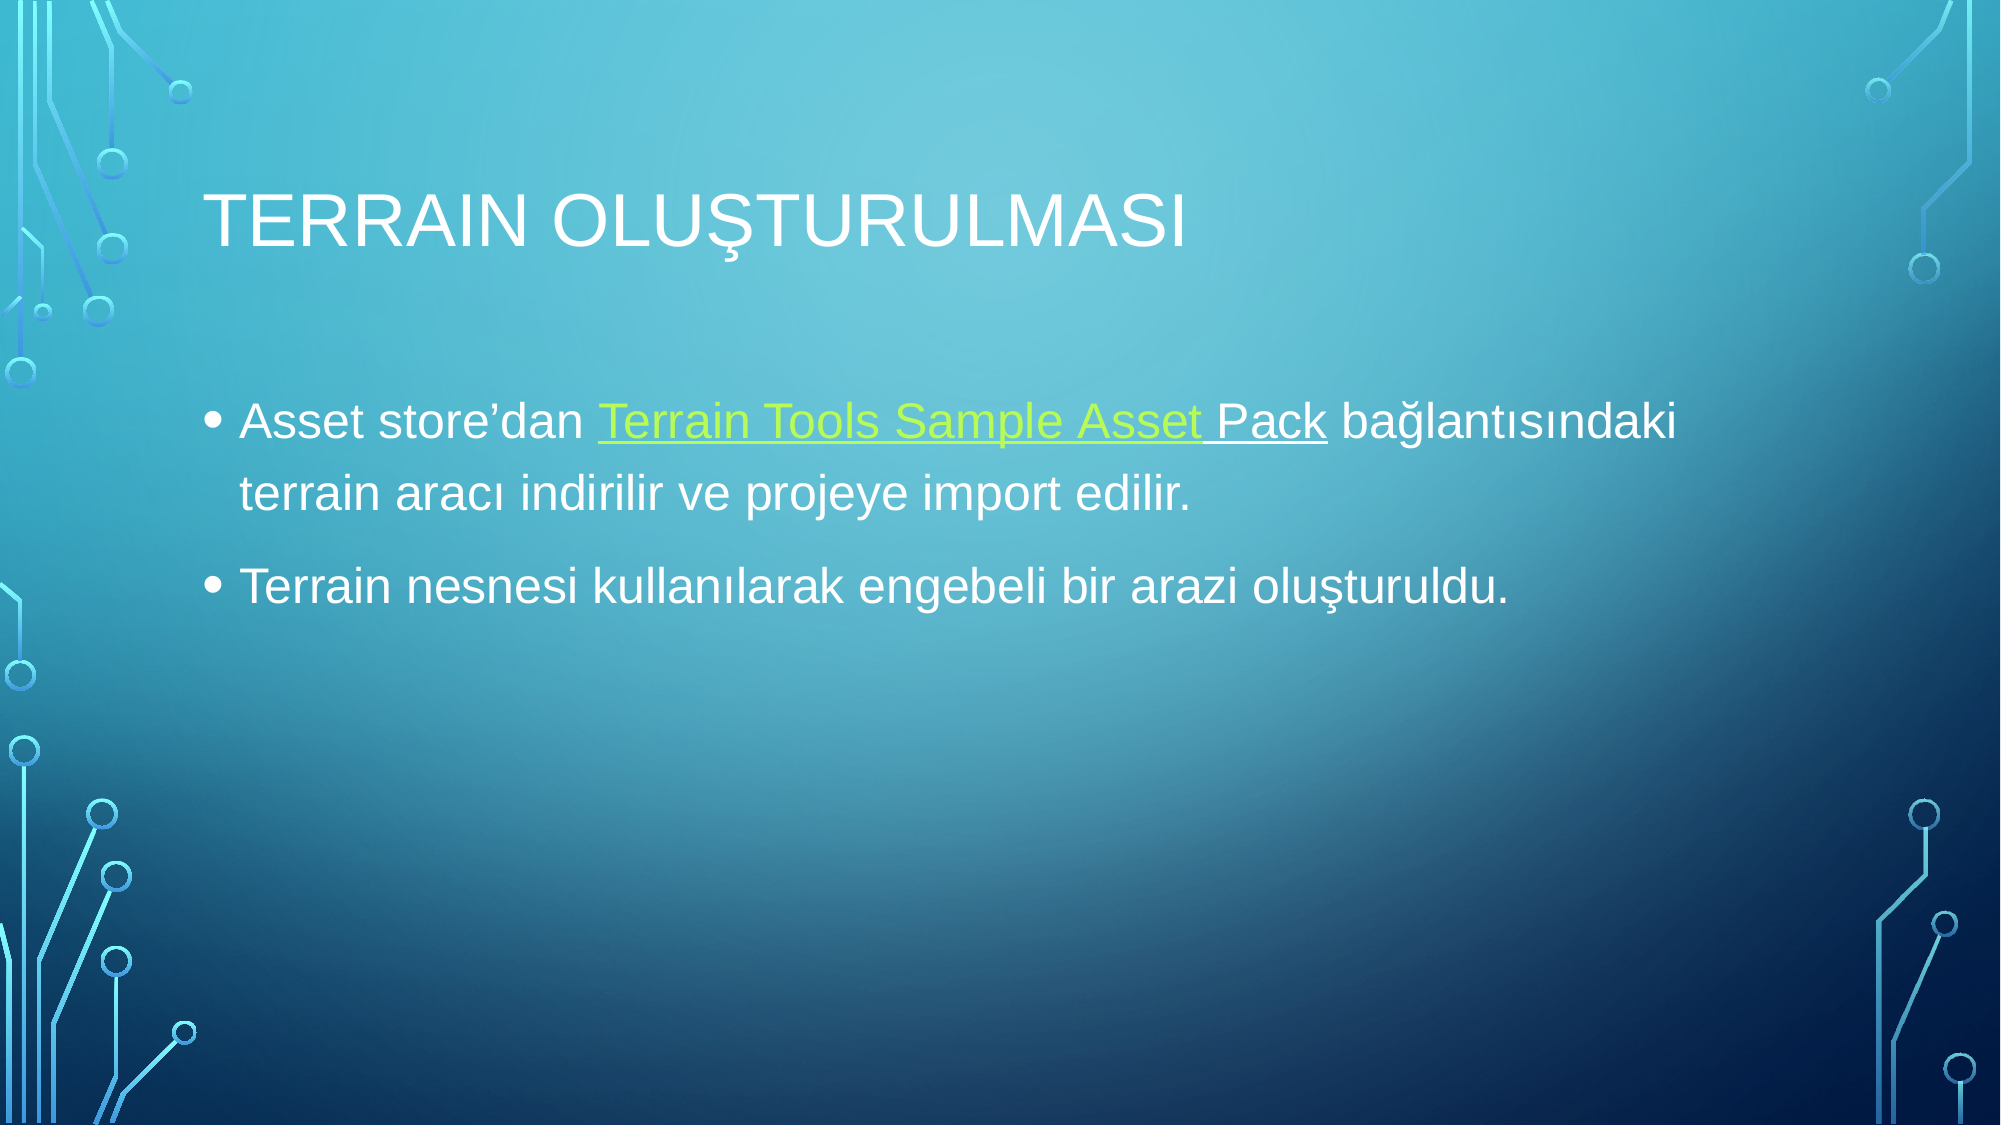

# Terraın oluşturulması
Asset store’dan Terrain Tools Sample Asset Pack bağlantısındaki terrain aracı indirilir ve projeye import edilir.
Terrain nesnesi kullanılarak engebeli bir arazi oluşturuldu.